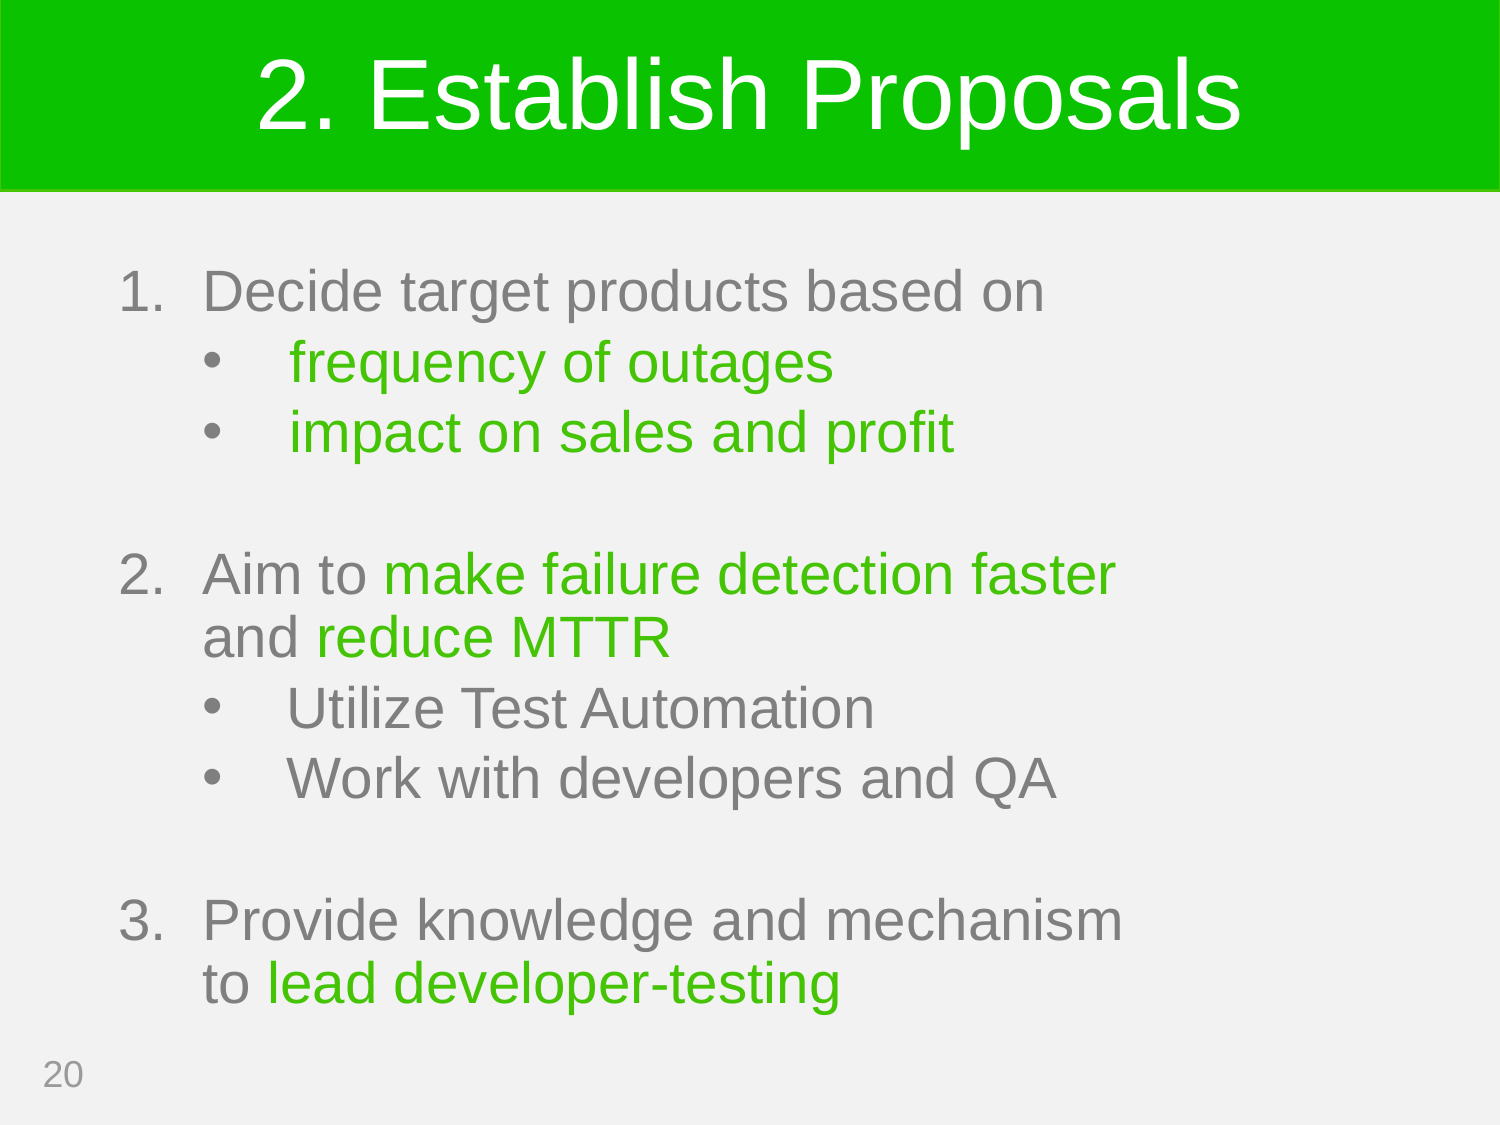

# 2. Establish Proposals
Decide target products based on
 frequency of outages
 impact on sales and profit
Aim to make failure detection faster
and reduce MTTR
Utilize Test Automation
Work with developers and QA
Provide knowledge and mechanism
to lead developer-testing
20